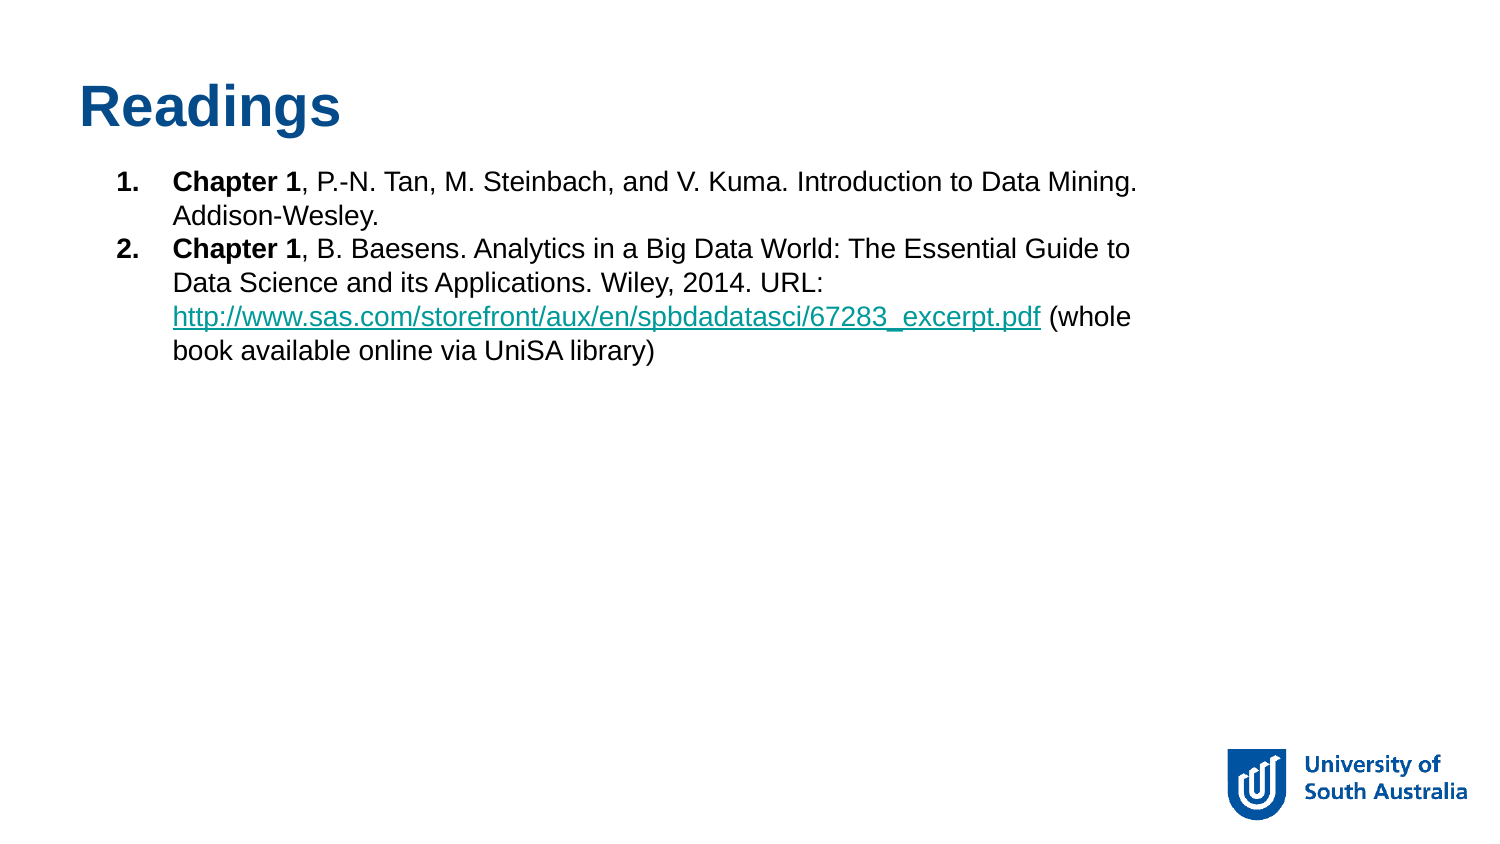

Readings
Chapter 1, P.-N. Tan, M. Steinbach, and V. Kuma. Introduction to Data Mining. Addison-Wesley.
Chapter 1, B. Baesens. Analytics in a Big Data World: The Essential Guide to Data Science and its Applications. Wiley, 2014. URL: http://www.sas.com/storefront/aux/en/spbdadatasci/67283_excerpt.pdf (whole book available online via UniSA library)